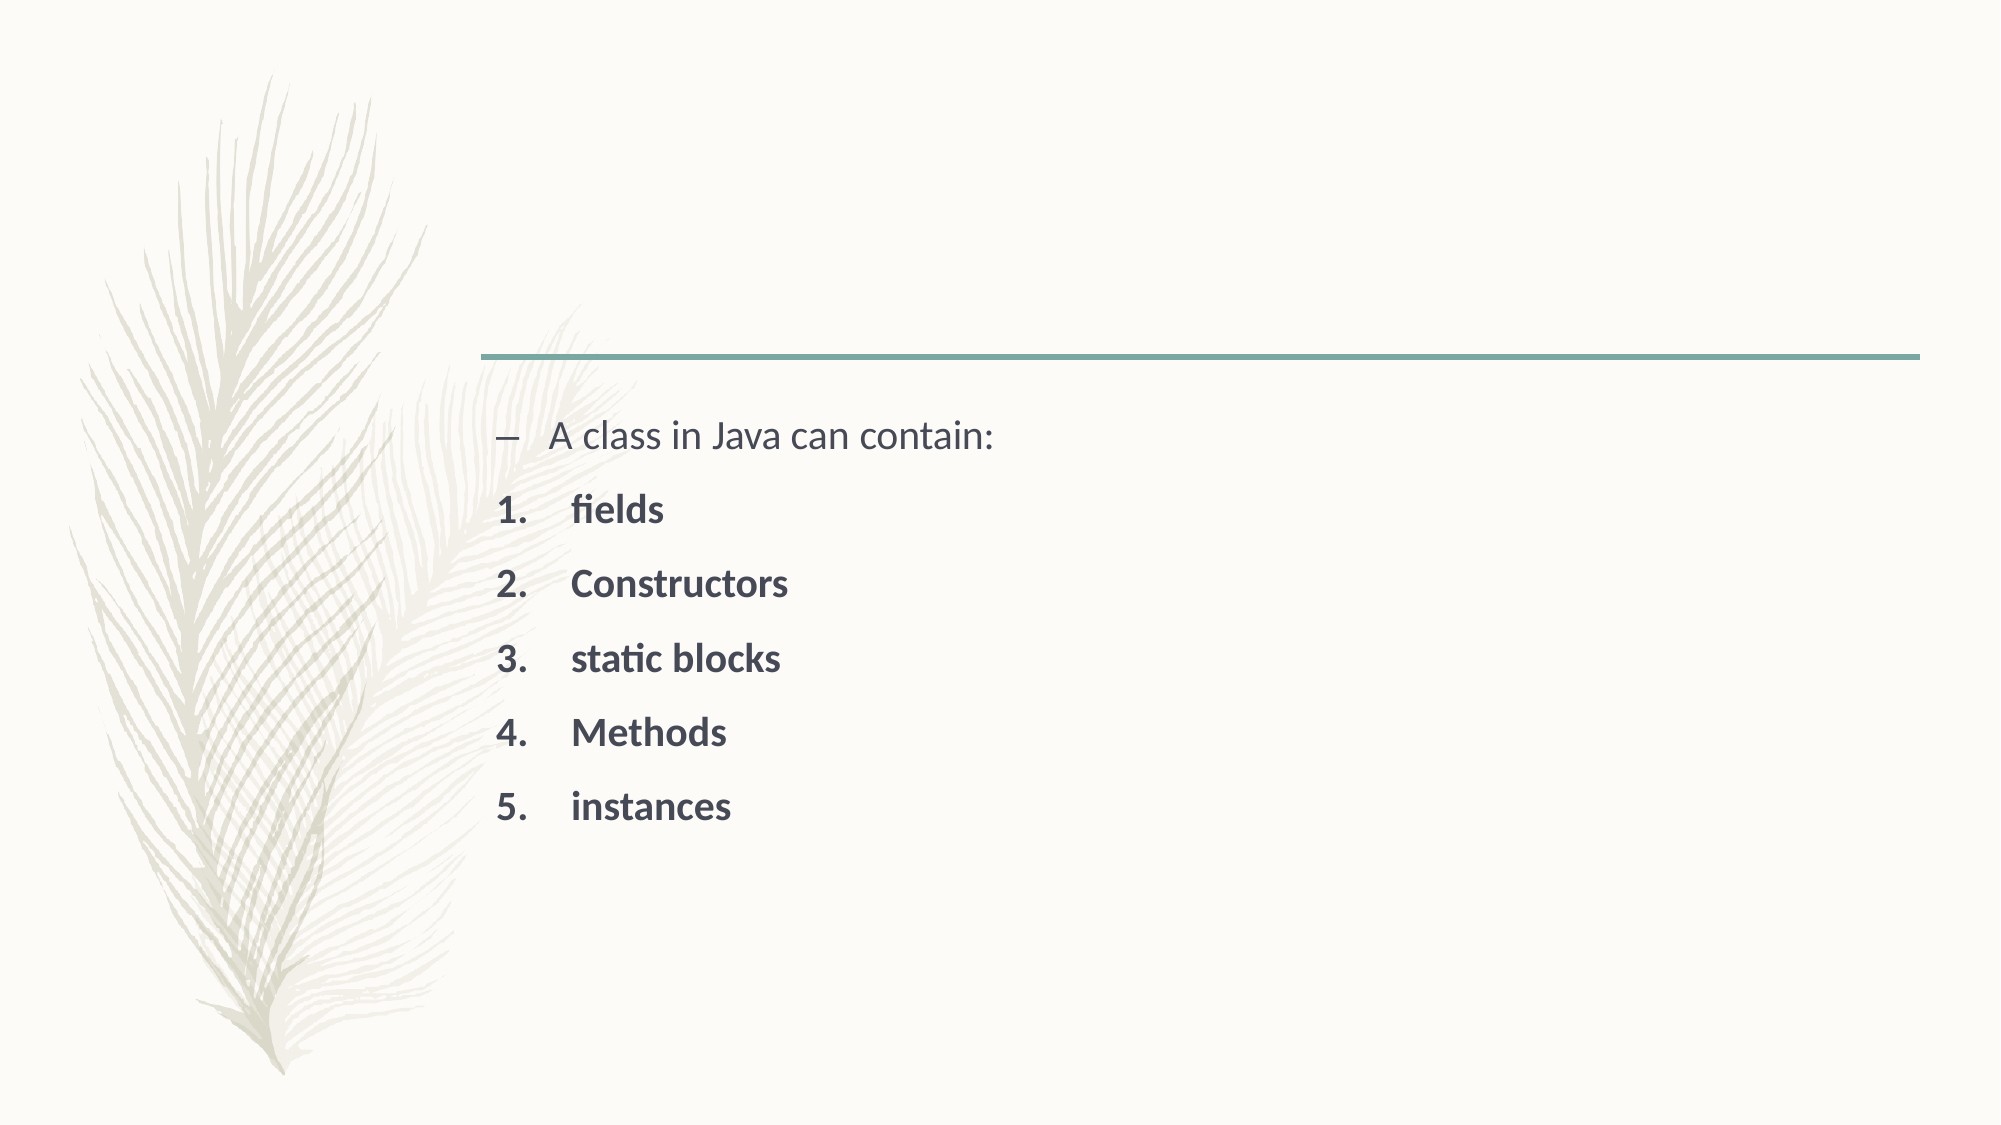

–	A class in Java can contain:
fields
Constructors
static blocks
Methods
instances